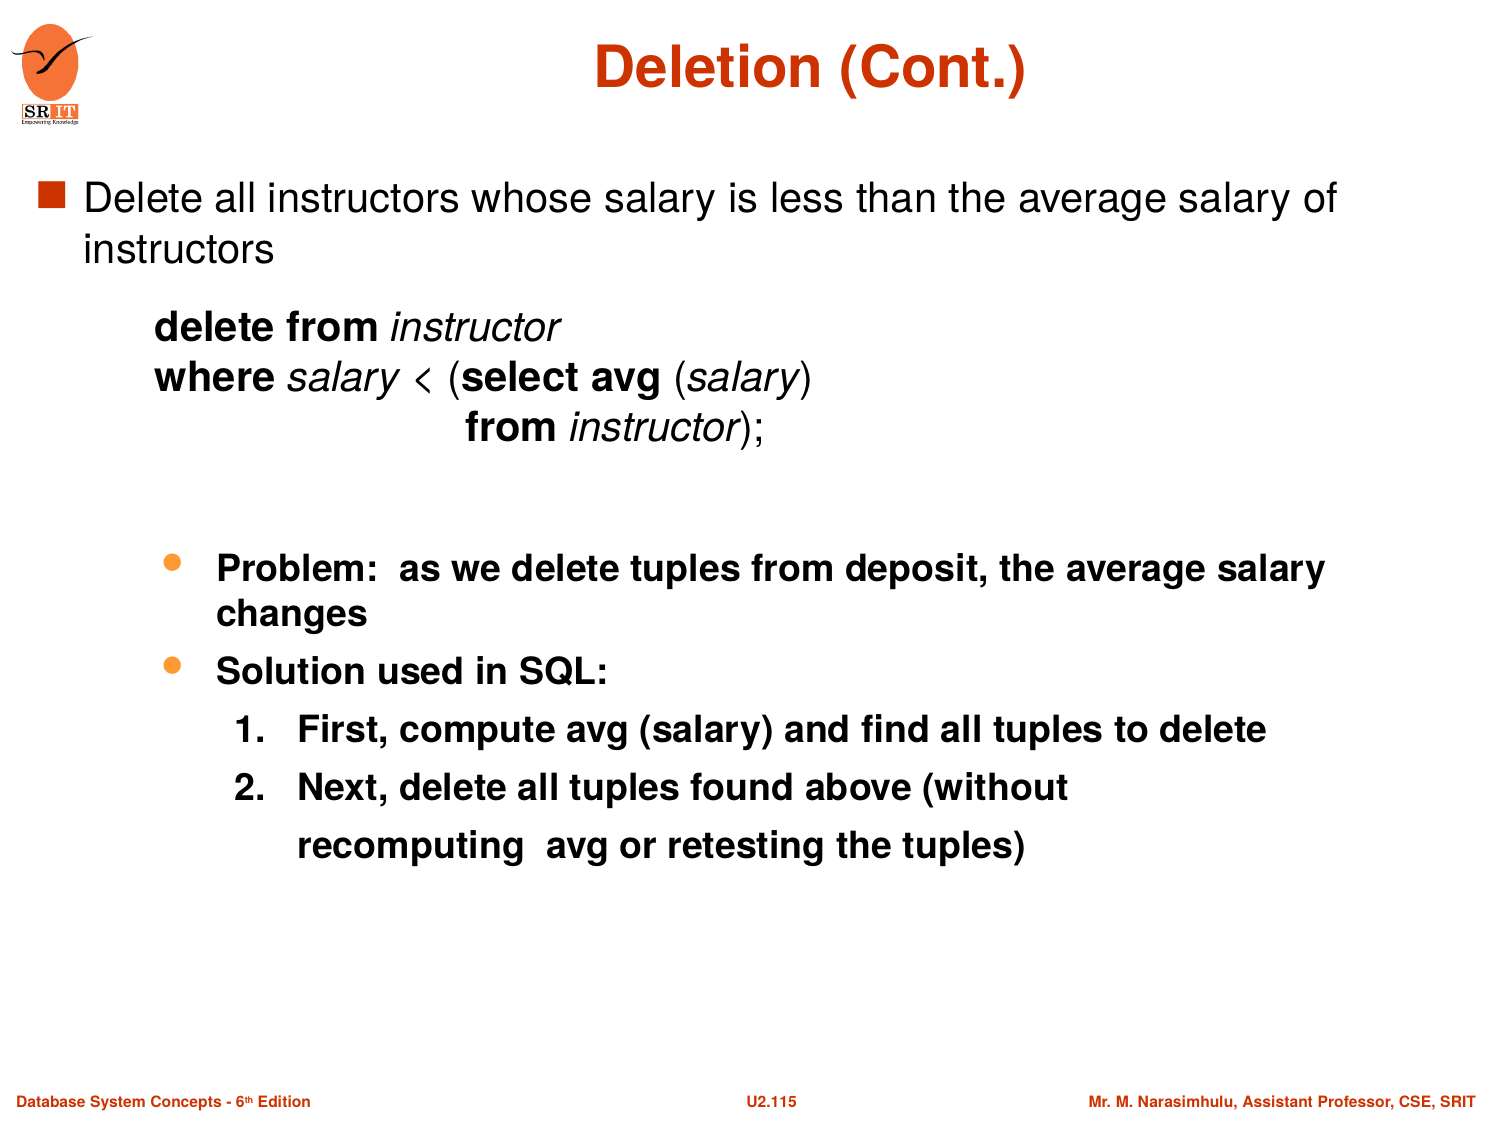

# Deletion (Cont.)
Delete all instructors whose salary is less than the average salary of instructors
delete from instructor
where salary < (select avg (salary)
                           from instructor);
Problem:  as we delete tuples from deposit, the average salary changes
Solution used in SQL:
       1.   First, compute avg (salary) and find all tuples to delete
       2.   Next, delete all tuples found above (without
             recomputing  avg or retesting the tuples)